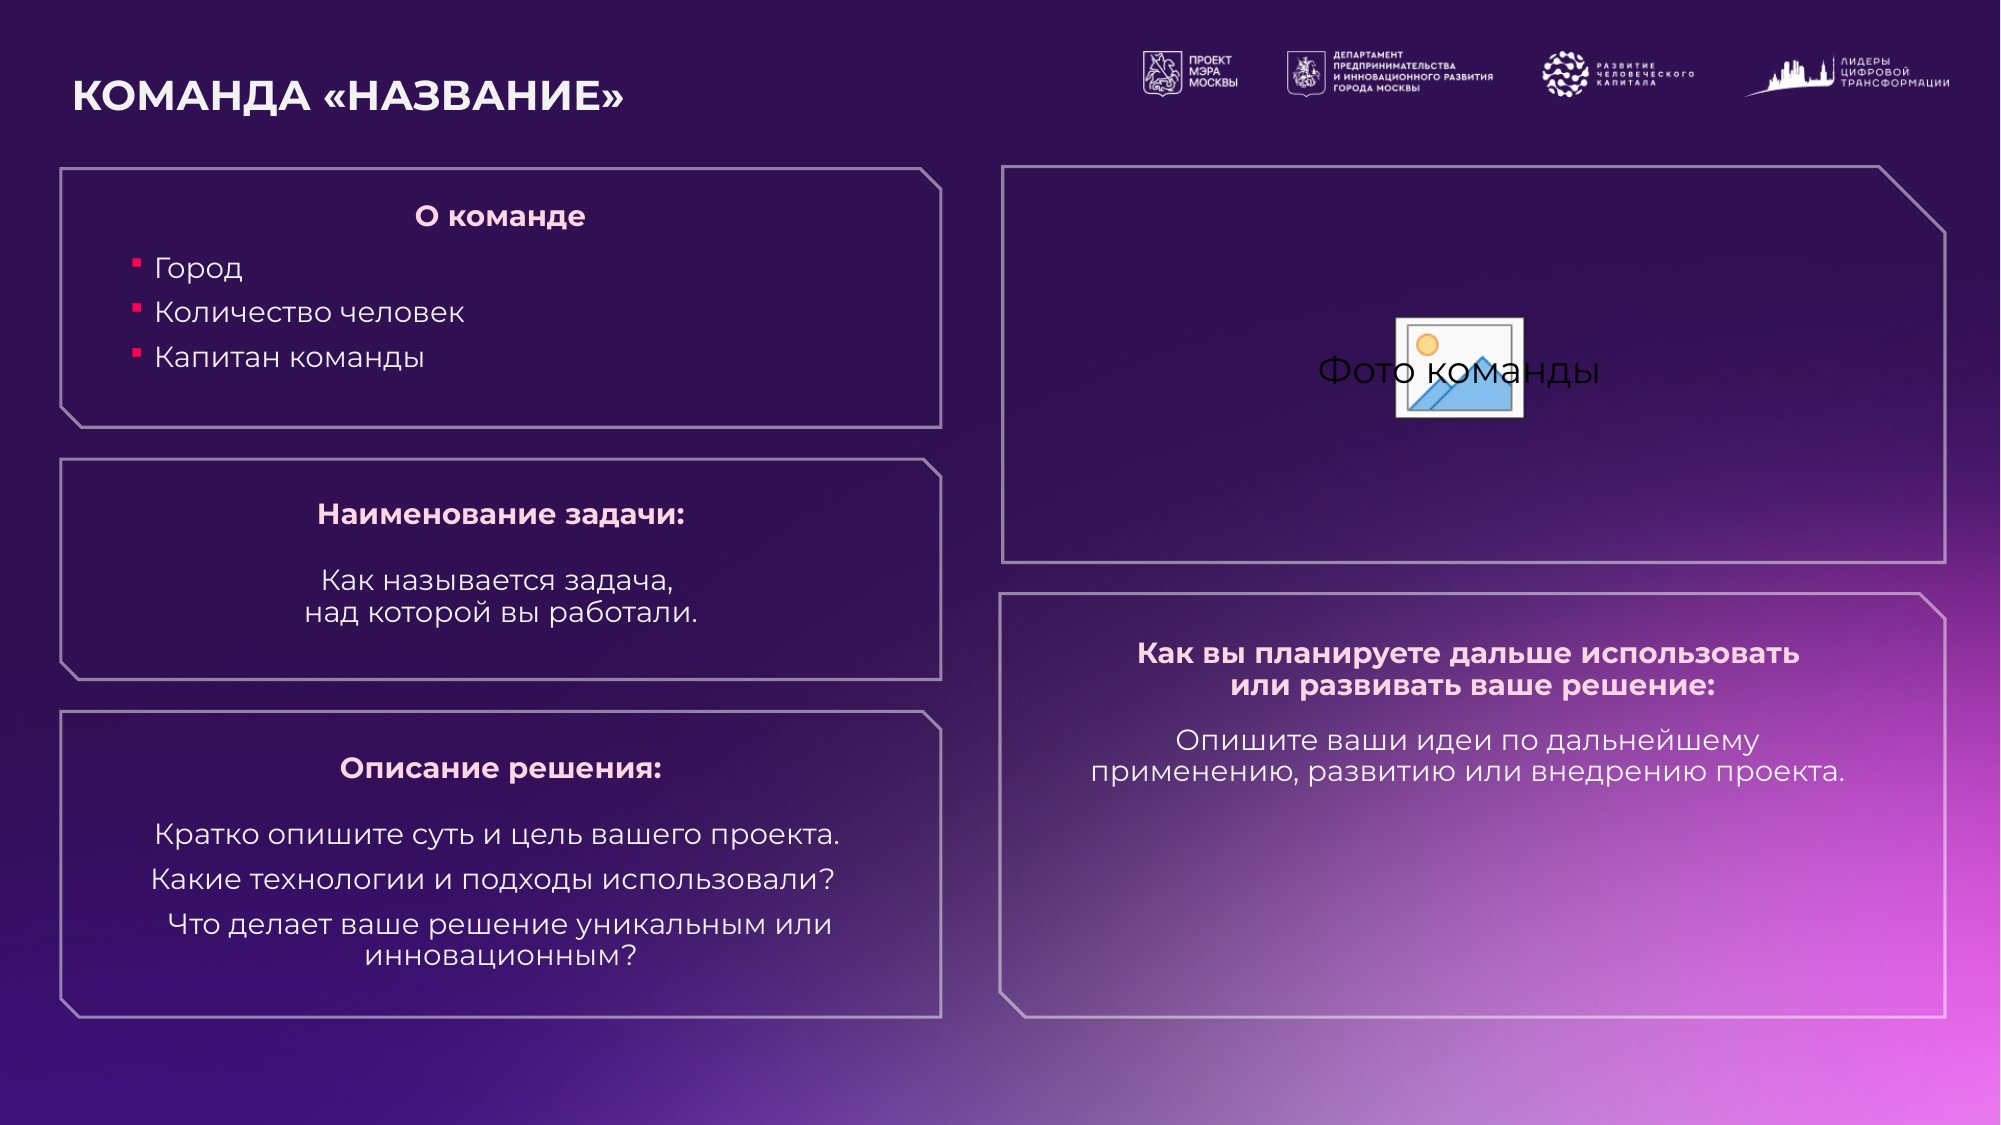

О команде
Город
Количество человек
Капитан команды

Наименование задачи:
Как называется задача,
над которой вы работали.

Как вы планируете дальше использовать
или развивать ваше решение:

Опишите ваши идеи по дальнейшему применению, развитию или внедрению проекта.
Описание решения:
Кратко опишите суть и цель вашего проекта.
Какие технологии и подходы использовали?
Что делает ваше решение уникальным или инновационным?